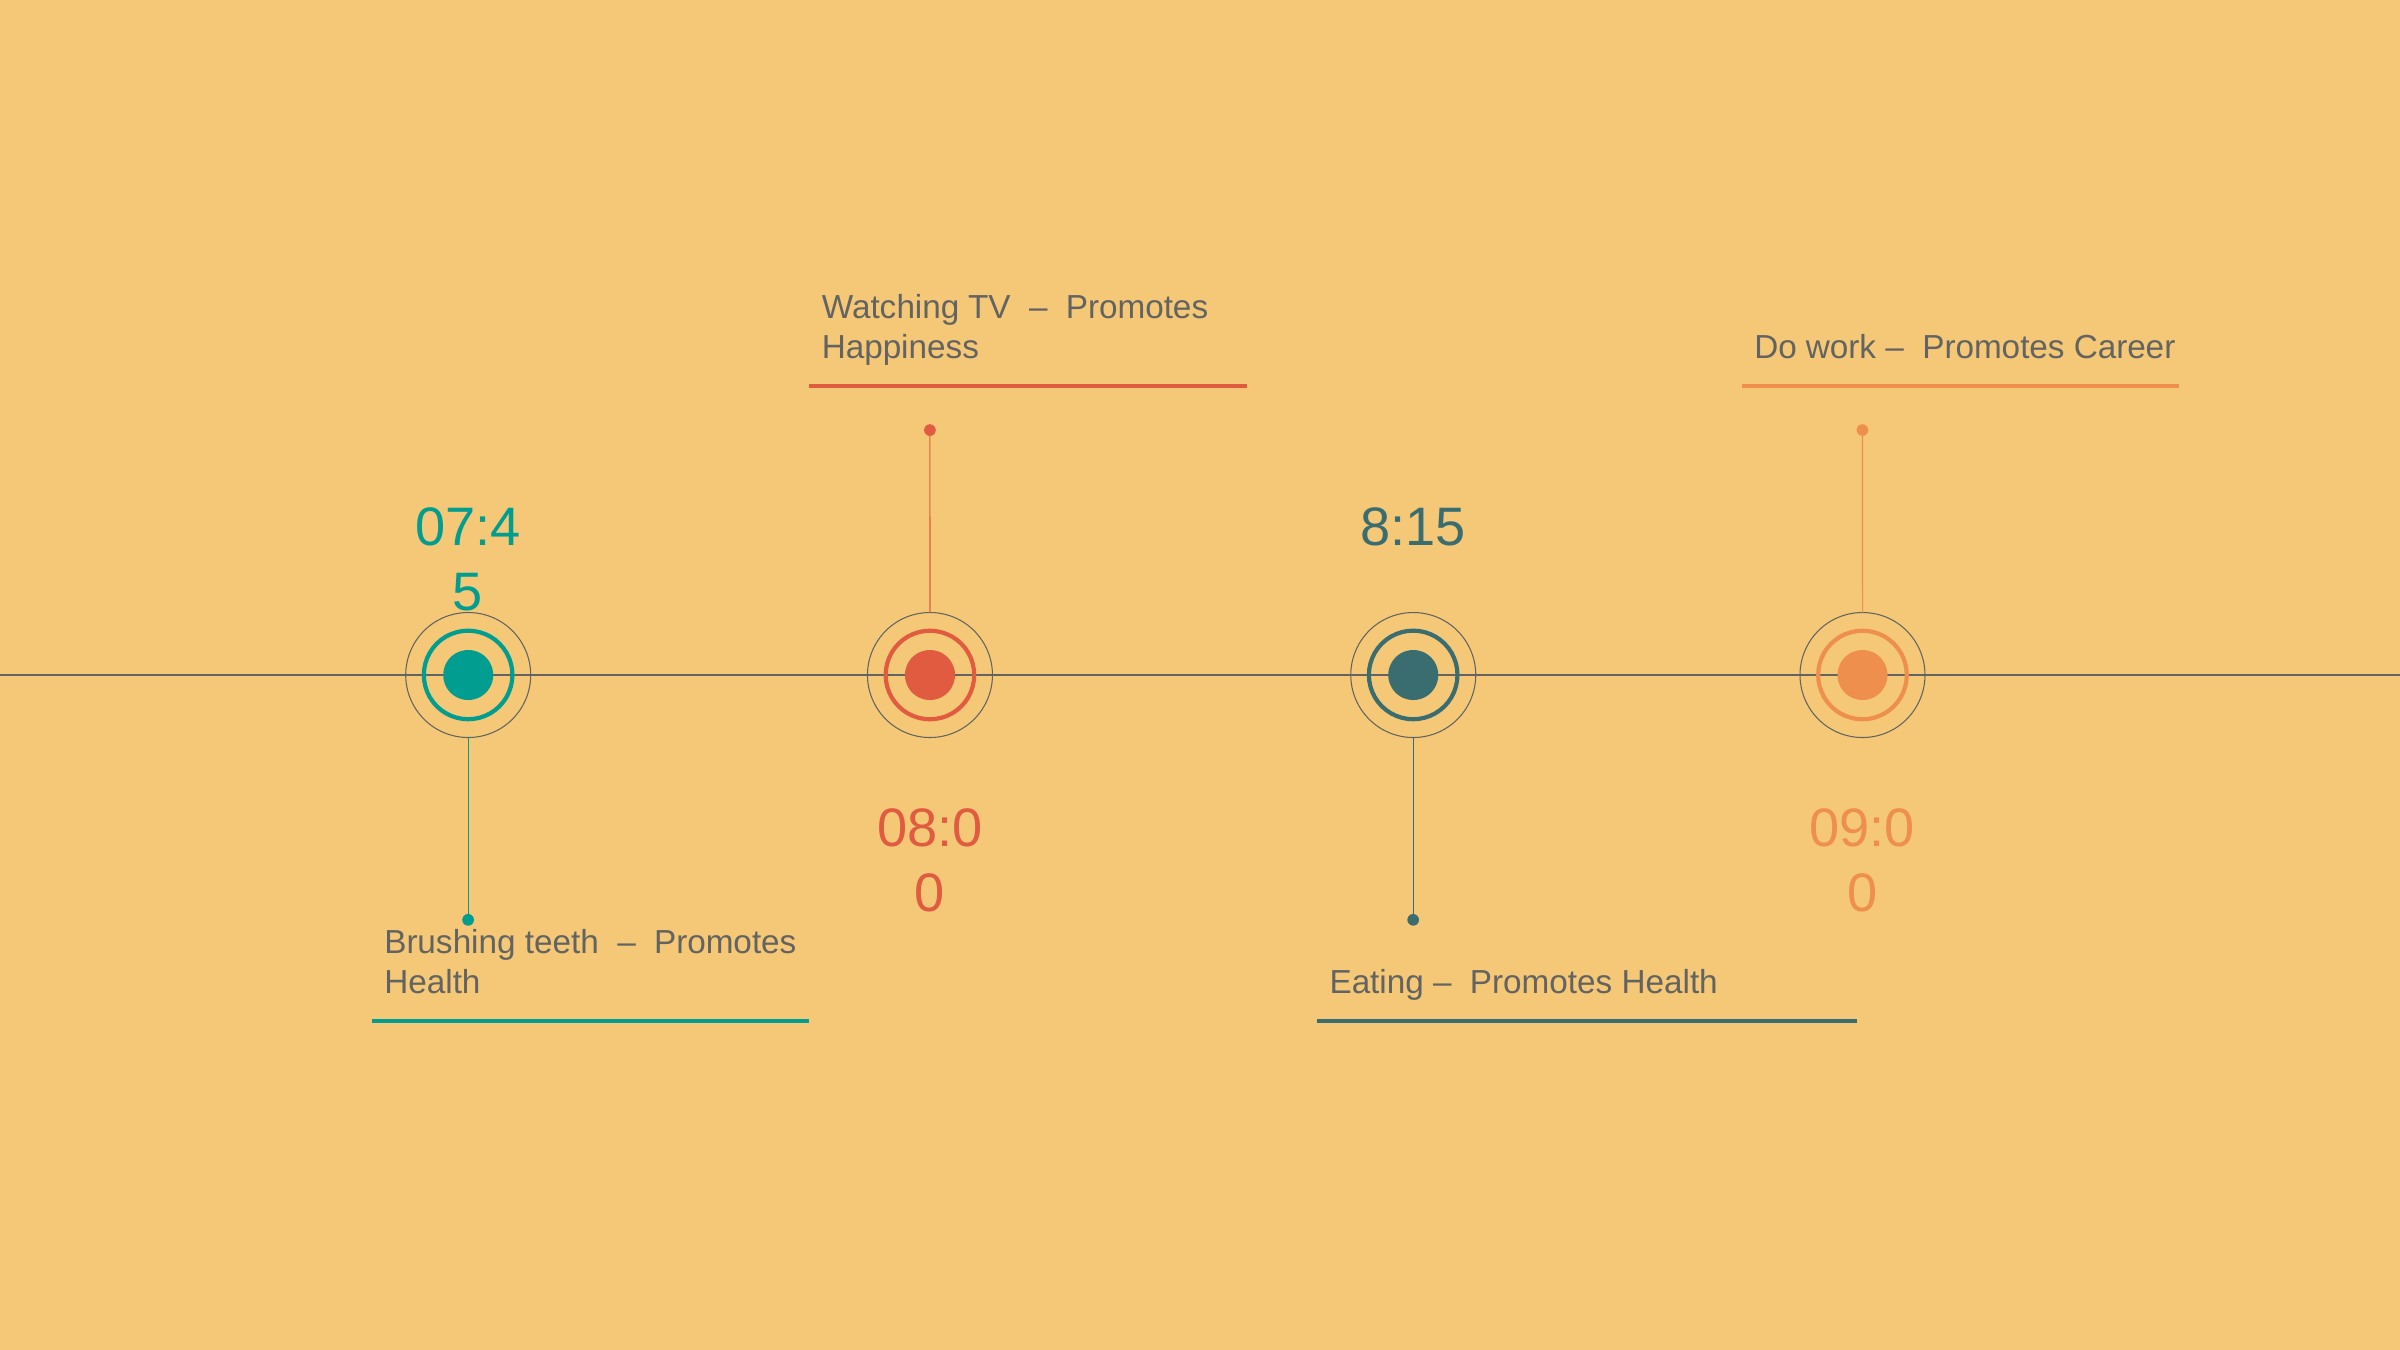

Watching TV  –  Promotes Happiness
Do work –  Promotes Career

07:45
8:15

08:00
09:00

Brushing teeth  –  Promotes Health
Eating –  Promotes Health